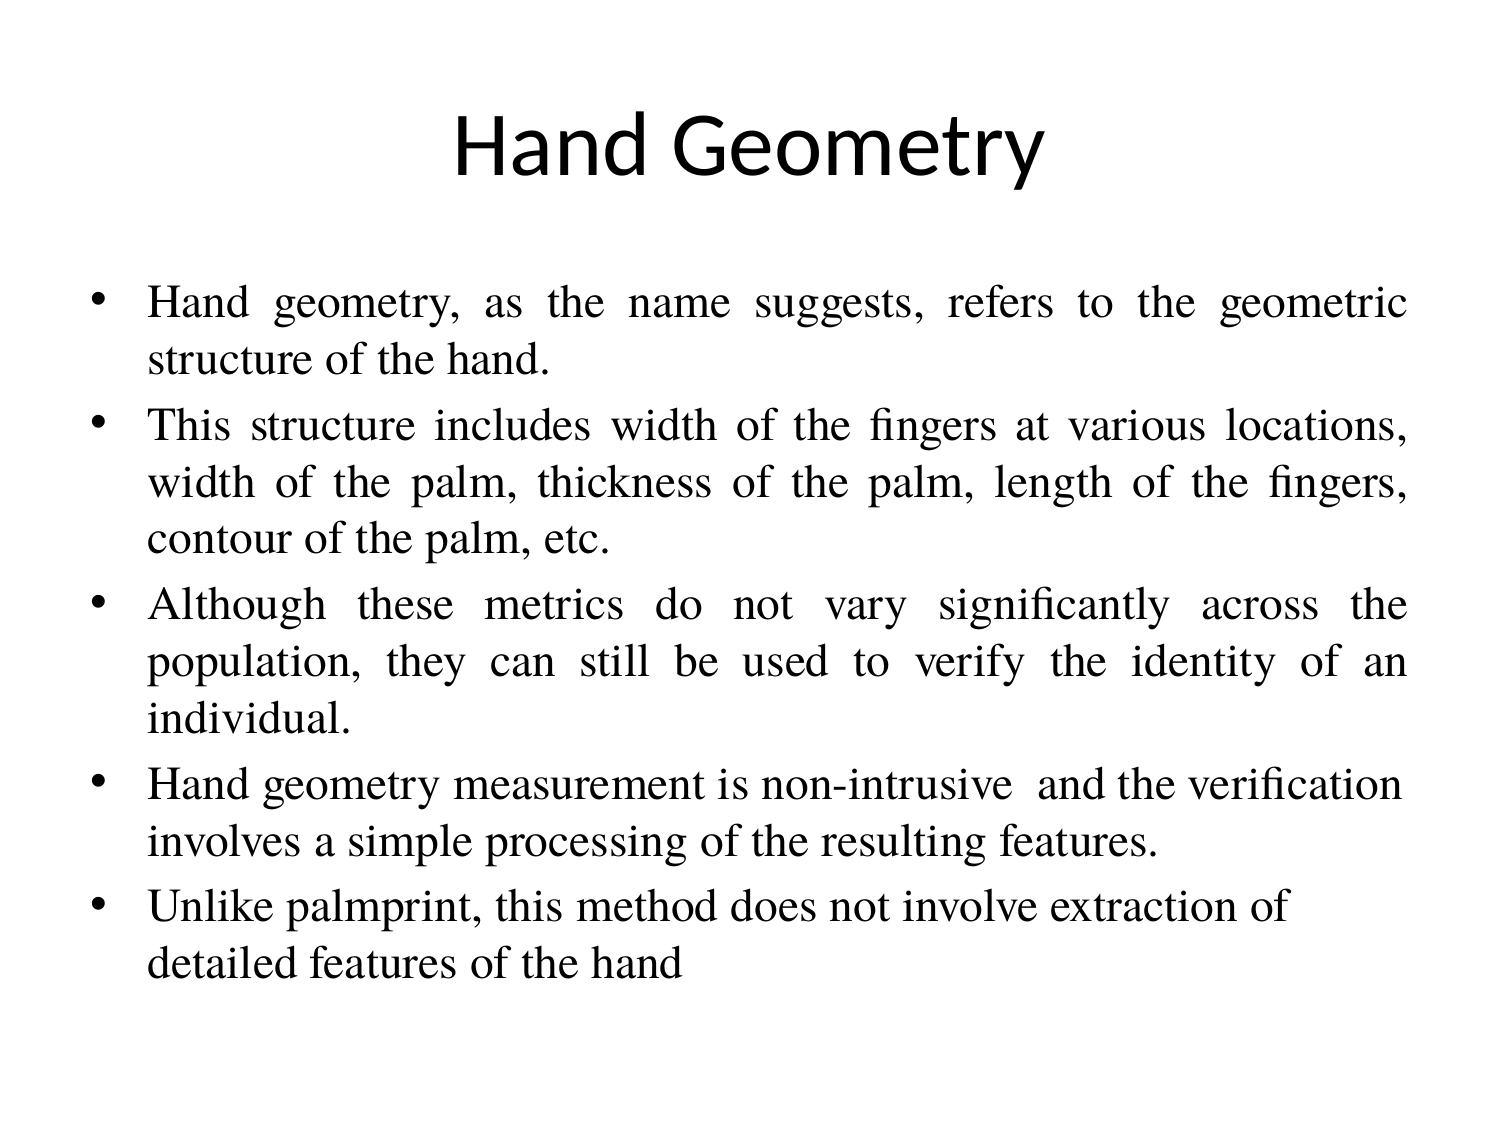

# Hand Geometry
Hand geometry, as the name suggests, refers to the geometric structure of the hand.
This structure includes width of the fingers at various locations, width of the palm, thickness of the palm, length of the fingers, contour of the palm, etc.
Although these metrics do not vary significantly across the population, they can still be used to verify the identity of an individual.
Hand geometry measurement is non-intrusive  and the verification involves a simple processing of the resulting features.
Unlike palmprint, this method does not involve extraction of detailed features of the hand